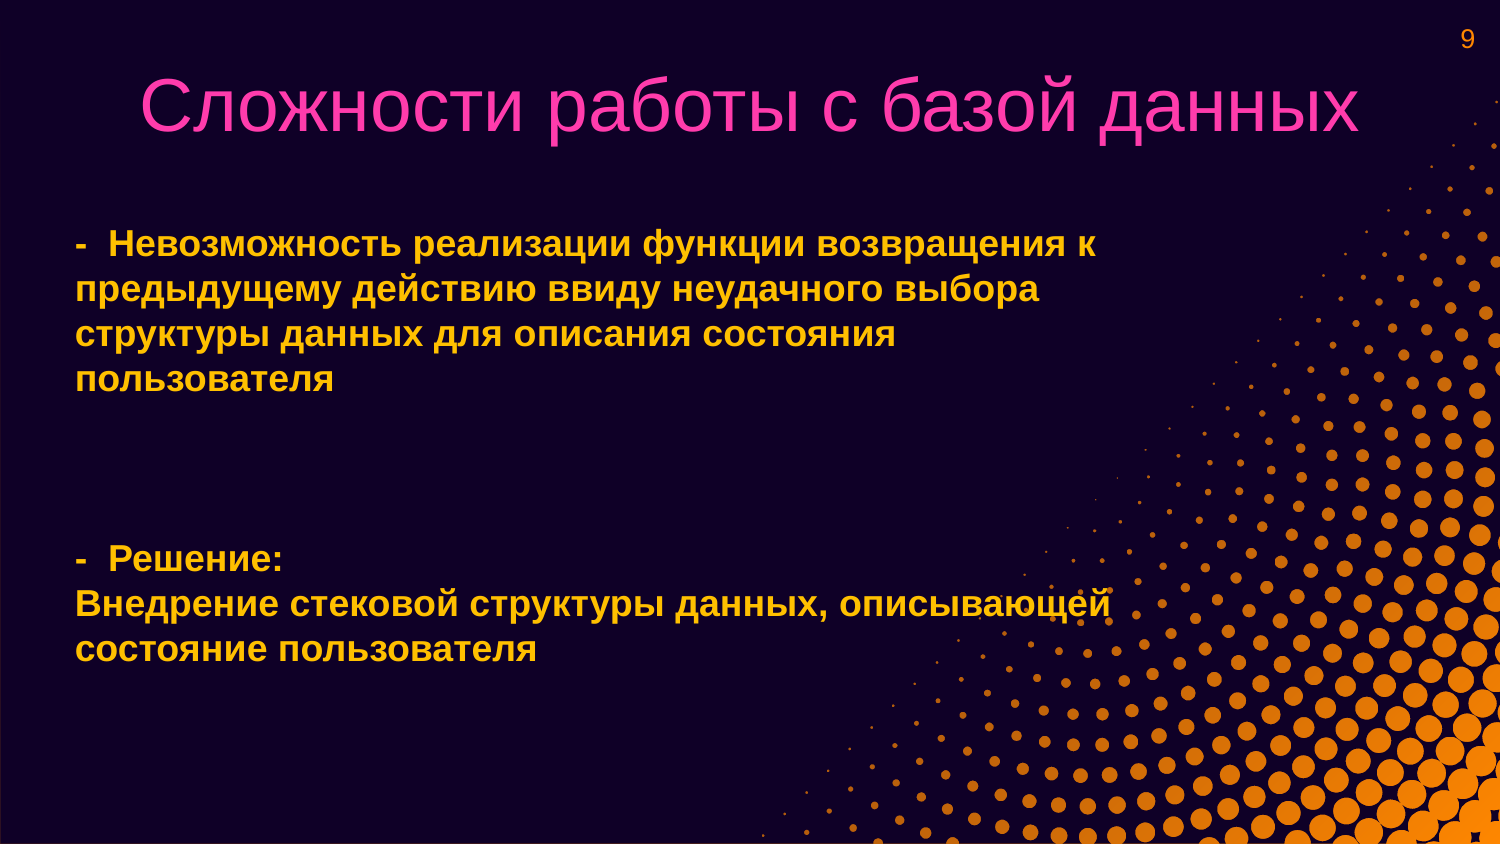

# Сложности работы с базой данных
9
-  Невозможность реализации функции возвращения к предыдущему действию ввиду неудачного выбора структуры данных для описания состояния пользователя

-  Решение:
Внедрение стековой структуры данных, описывающей состояние пользователя